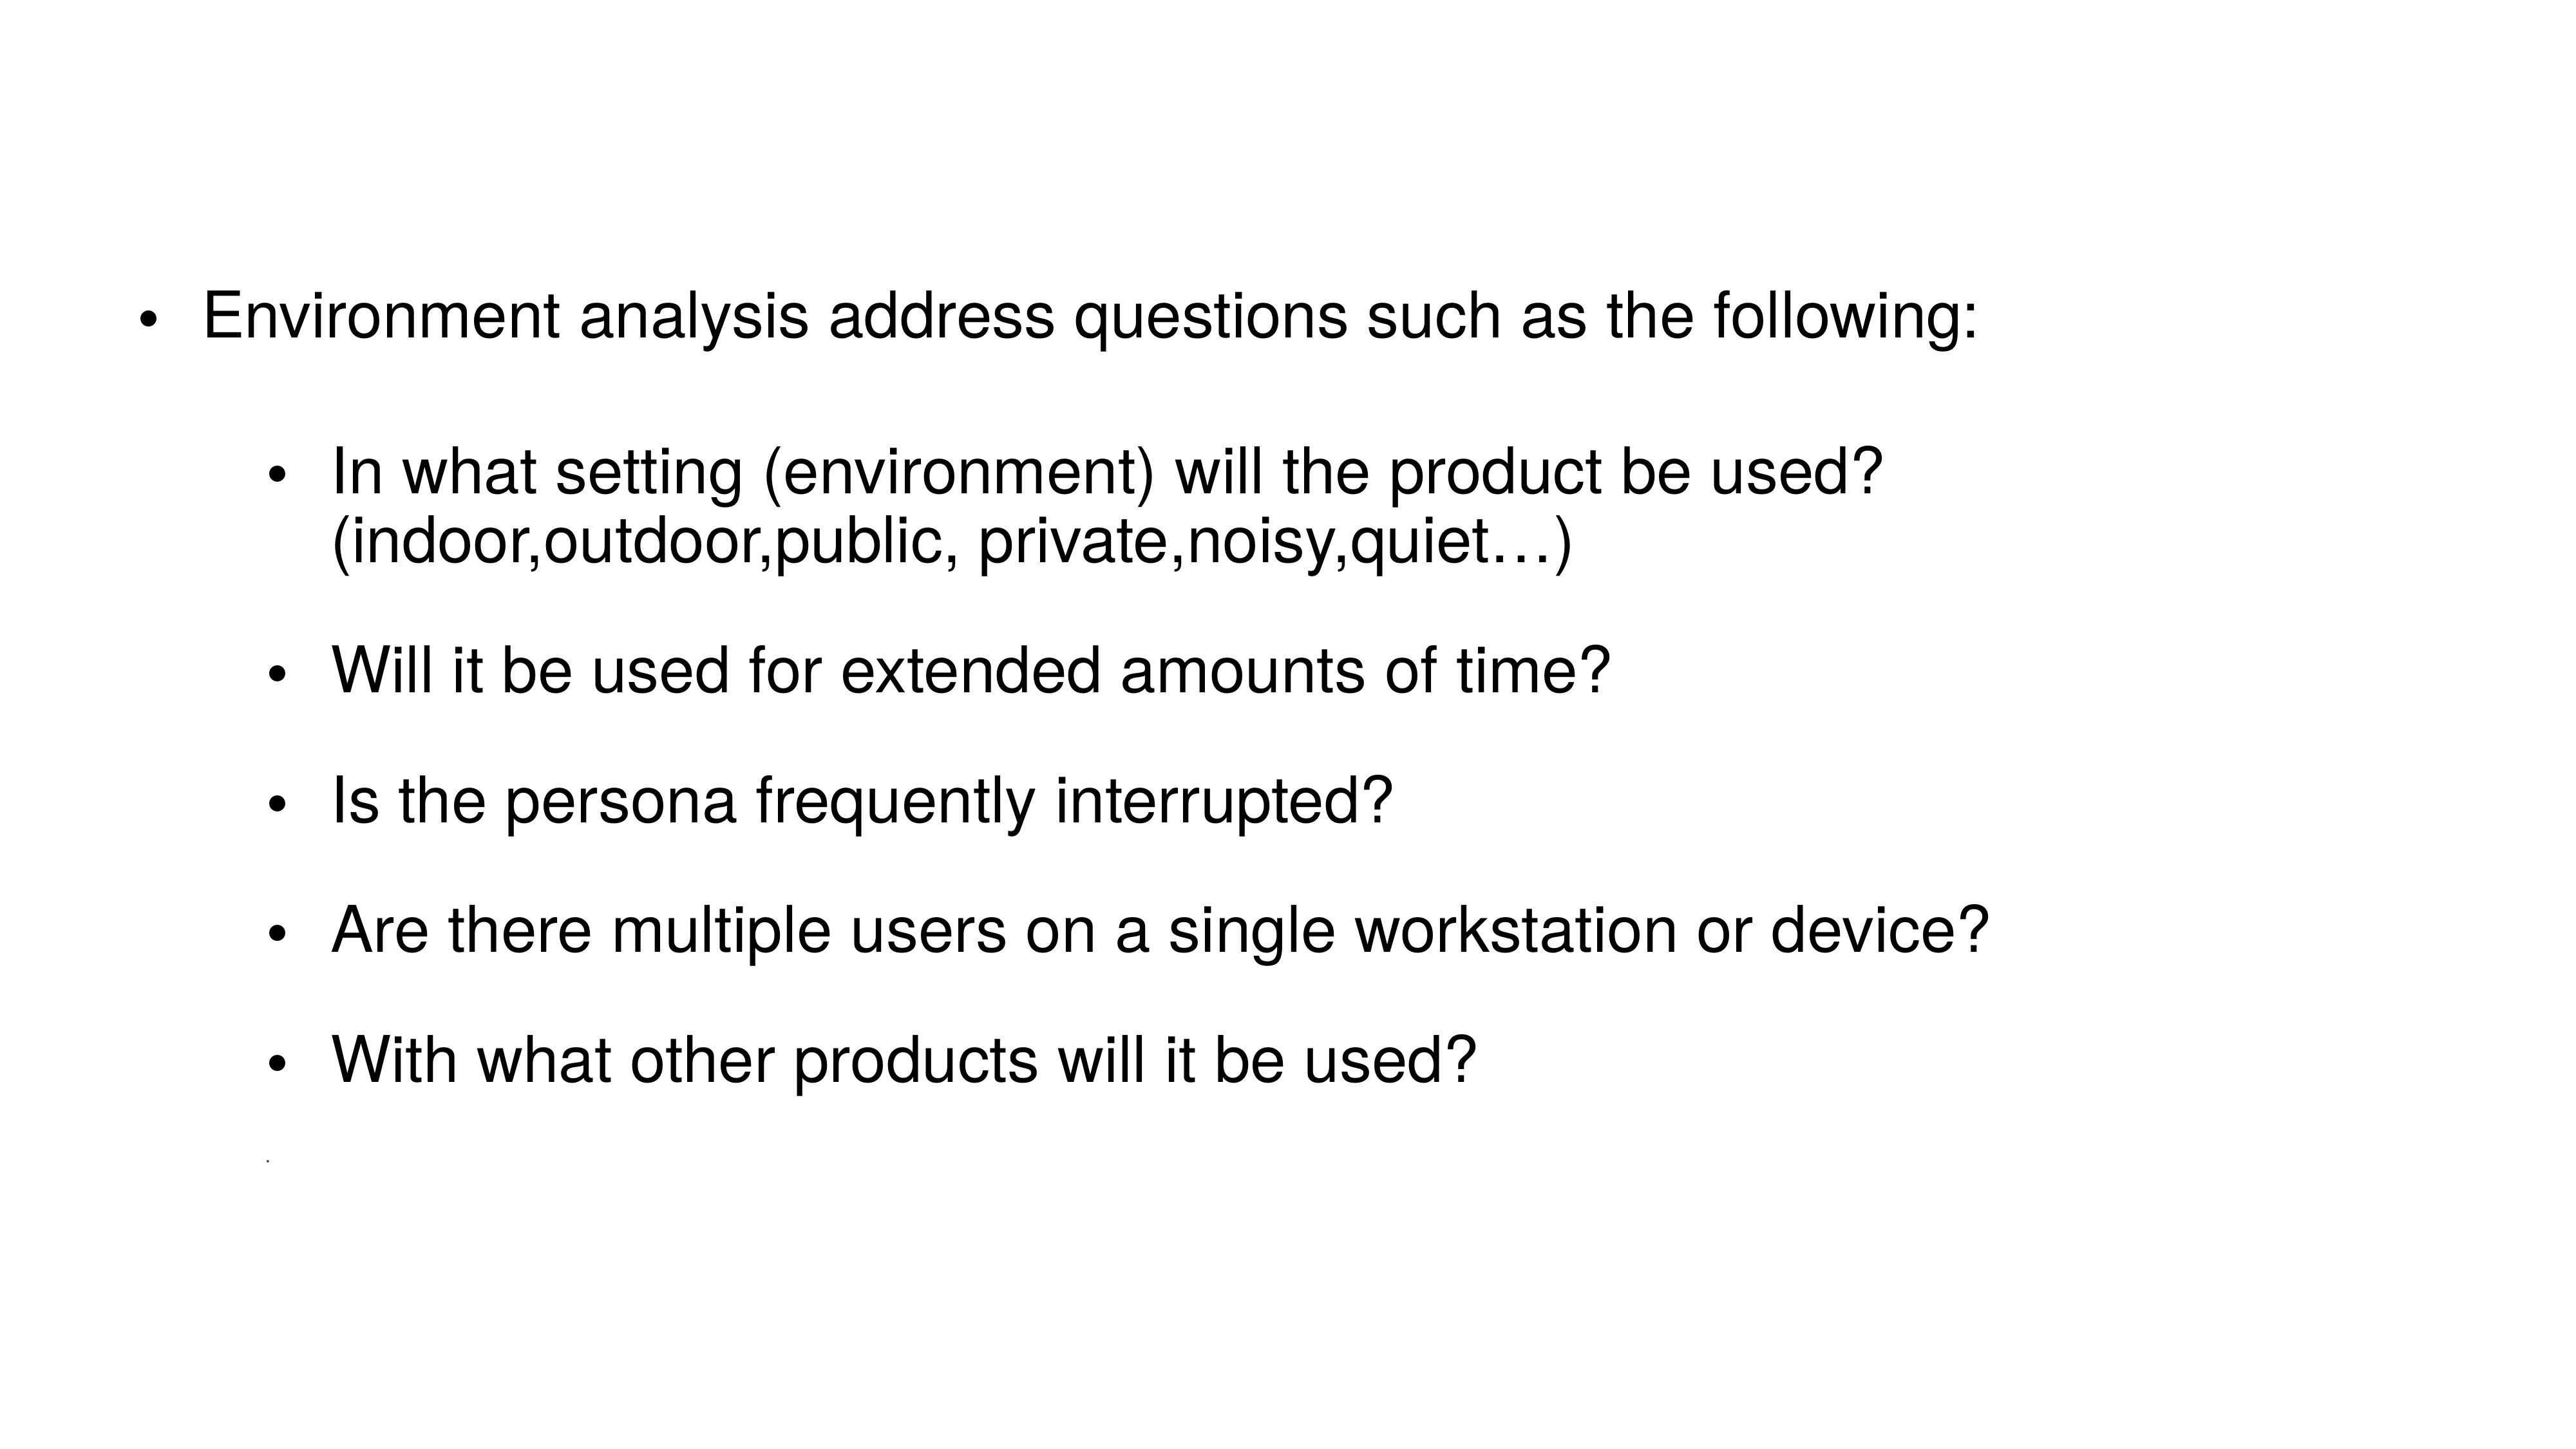

Environment analysis address questions such as the following:
In what setting (environment) will the product be used? (indoor,outdoor,public, private,noisy,quiet…)
Will it be used for extended amounts of time?
Is the persona frequently interrupted?
Are there multiple users on a single workstation or device?
With what other products will it be used?